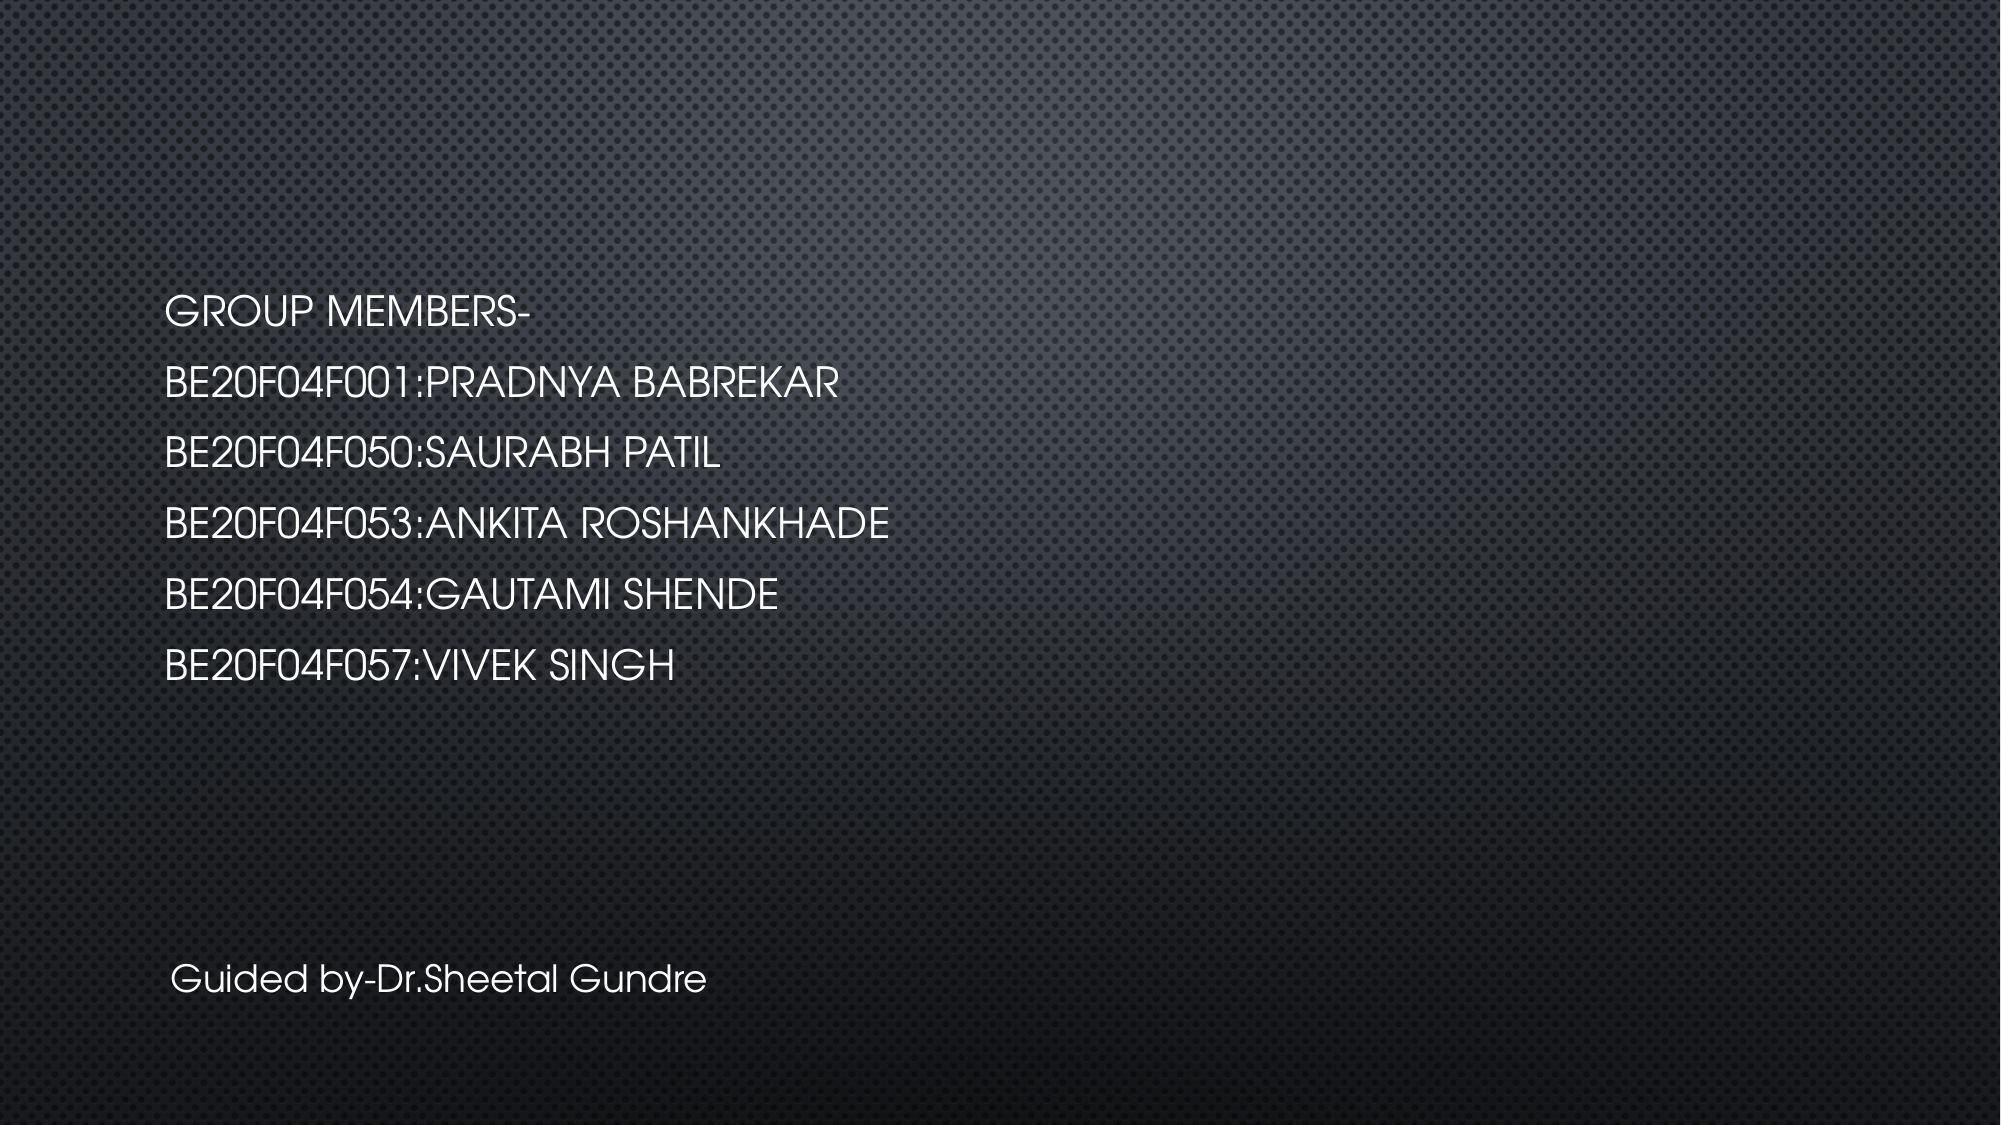

Group members-
BE20F04F001:Pradnya Babrekar
BE20F04F050:Saurabh Patil
BE20F04F053:Ankita Roshankhade
BE20F04F054:Gautami shende
BE20F04F057:Vivek singh
Guided by-Dr.Sheetal Gundre